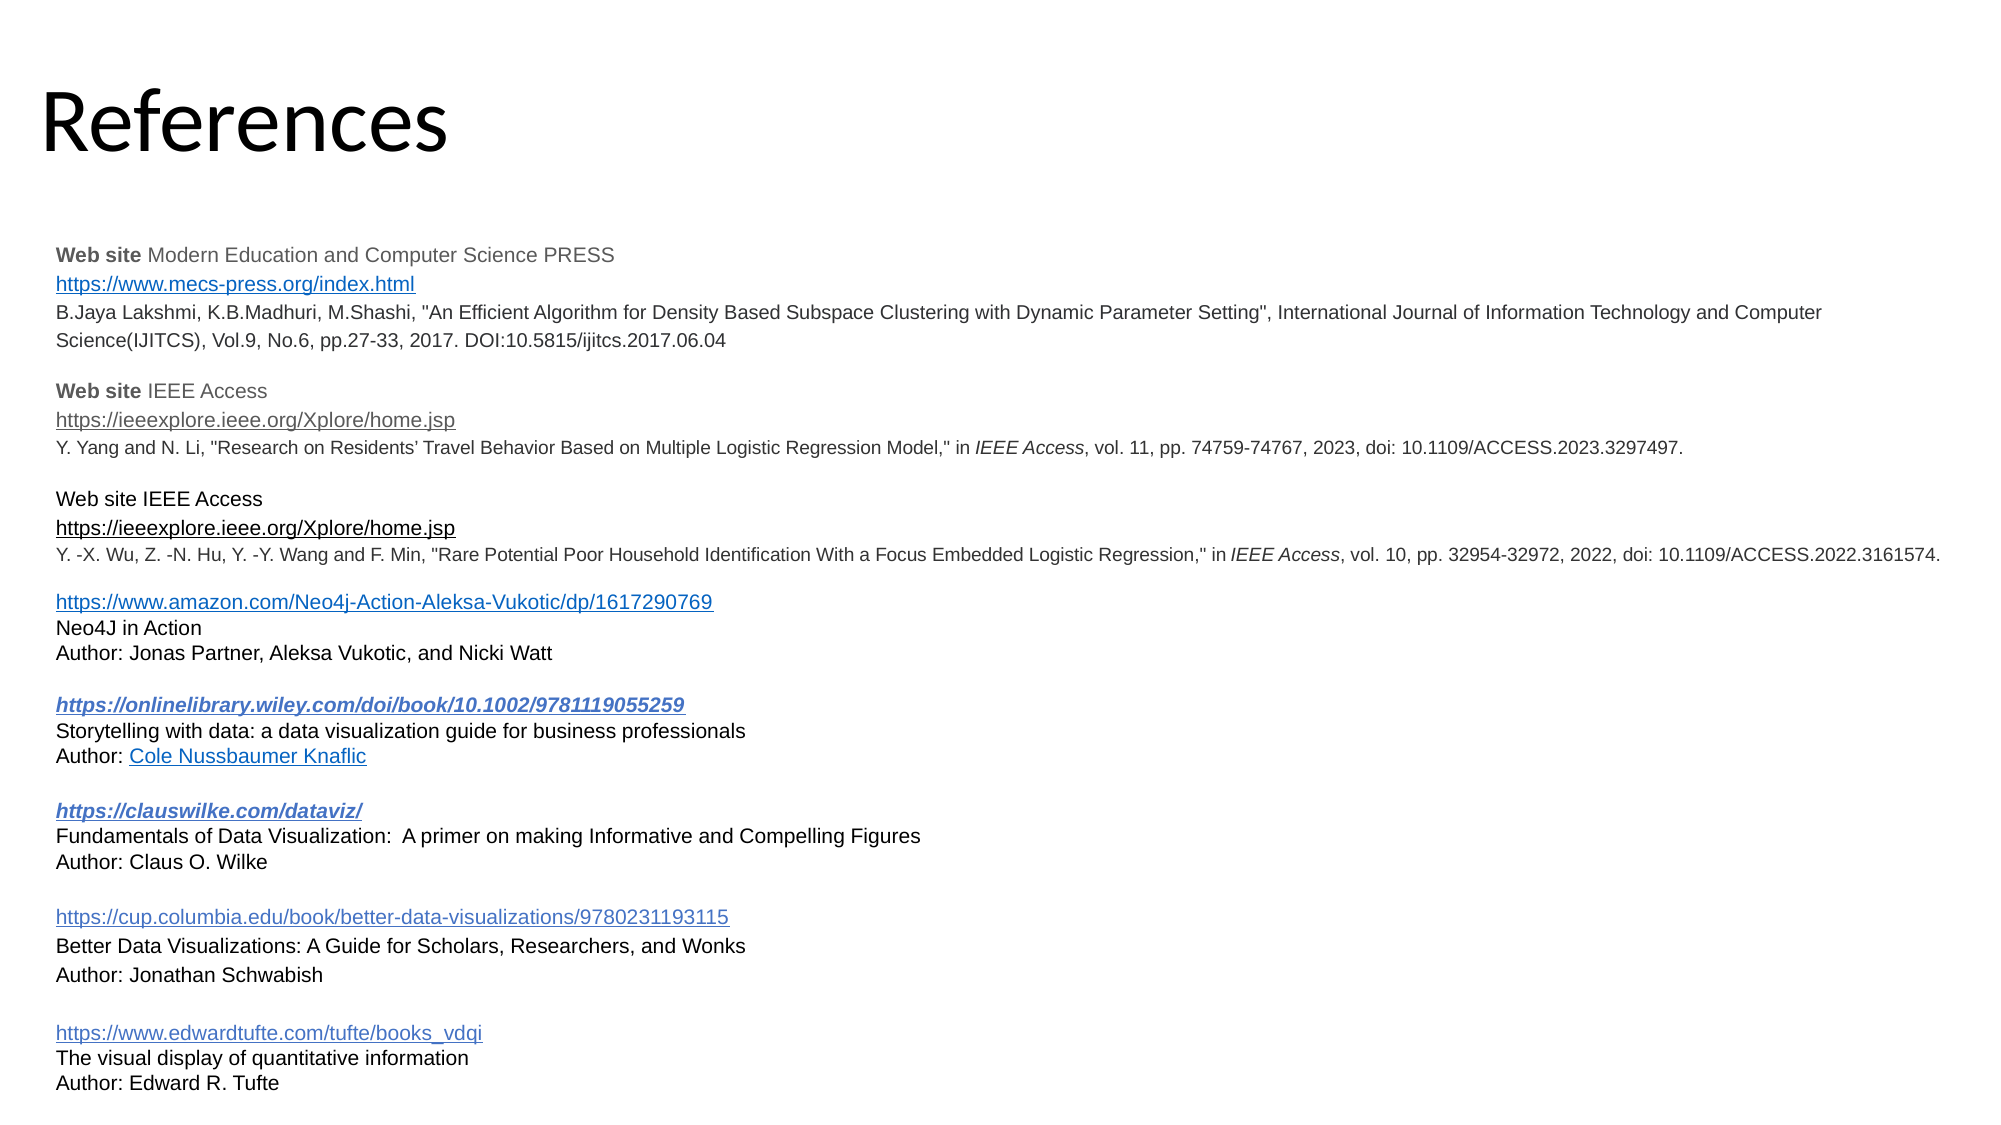

# References
Web site Modern Education and Computer Science PRESS
https://www.mecs-press.org/index.html
B.Jaya Lakshmi, K.B.Madhuri, M.Shashi, "An Efficient Algorithm for Density Based Subspace Clustering with Dynamic Parameter Setting", International Journal of Information Technology and Computer Science(IJITCS), Vol.9, No.6, pp.27-33, 2017. DOI:10.5815/ijitcs.2017.06.04
Web site IEEE Access
https://ieeexplore.ieee.org/Xplore/home.jsp
Y. Yang and N. Li, "Research on Residents’ Travel Behavior Based on Multiple Logistic Regression Model," in IEEE Access, vol. 11, pp. 74759-74767, 2023, doi: 10.1109/ACCESS.2023.3297497.
Web site IEEE Access
https://ieeexplore.ieee.org/Xplore/home.jsp
Y. -X. Wu, Z. -N. Hu, Y. -Y. Wang and F. Min, "Rare Potential Poor Household Identification With a Focus Embedded Logistic Regression," in IEEE Access, vol. 10, pp. 32954-32972, 2022, doi: 10.1109/ACCESS.2022.3161574.
https://www.amazon.com/Neo4j-Action-Aleksa-Vukotic/dp/1617290769
Neo4J in Action
Author: Jonas Partner, Aleksa Vukotic, and Nicki Watt

https://onlinelibrary.wiley.com/doi/book/10.1002/9781119055259
Storytelling with data: a data visualization guide for business professionals
Author: Cole Nussbaumer Knaflic

https://clauswilke.com/dataviz/
Fundamentals of Data Visualization:  A primer on making Informative and Compelling Figures
Author: Claus O. Wilke

https://cup.columbia.edu/book/better-data-visualizations/9780231193115
Better Data Visualizations: A Guide for Scholars, Researchers, and Wonks
Author: Jonathan Schwabish

https://www.edwardtufte.com/tufte/books_vdqi
The visual display of quantitative information
Author: Edward R. Tufte